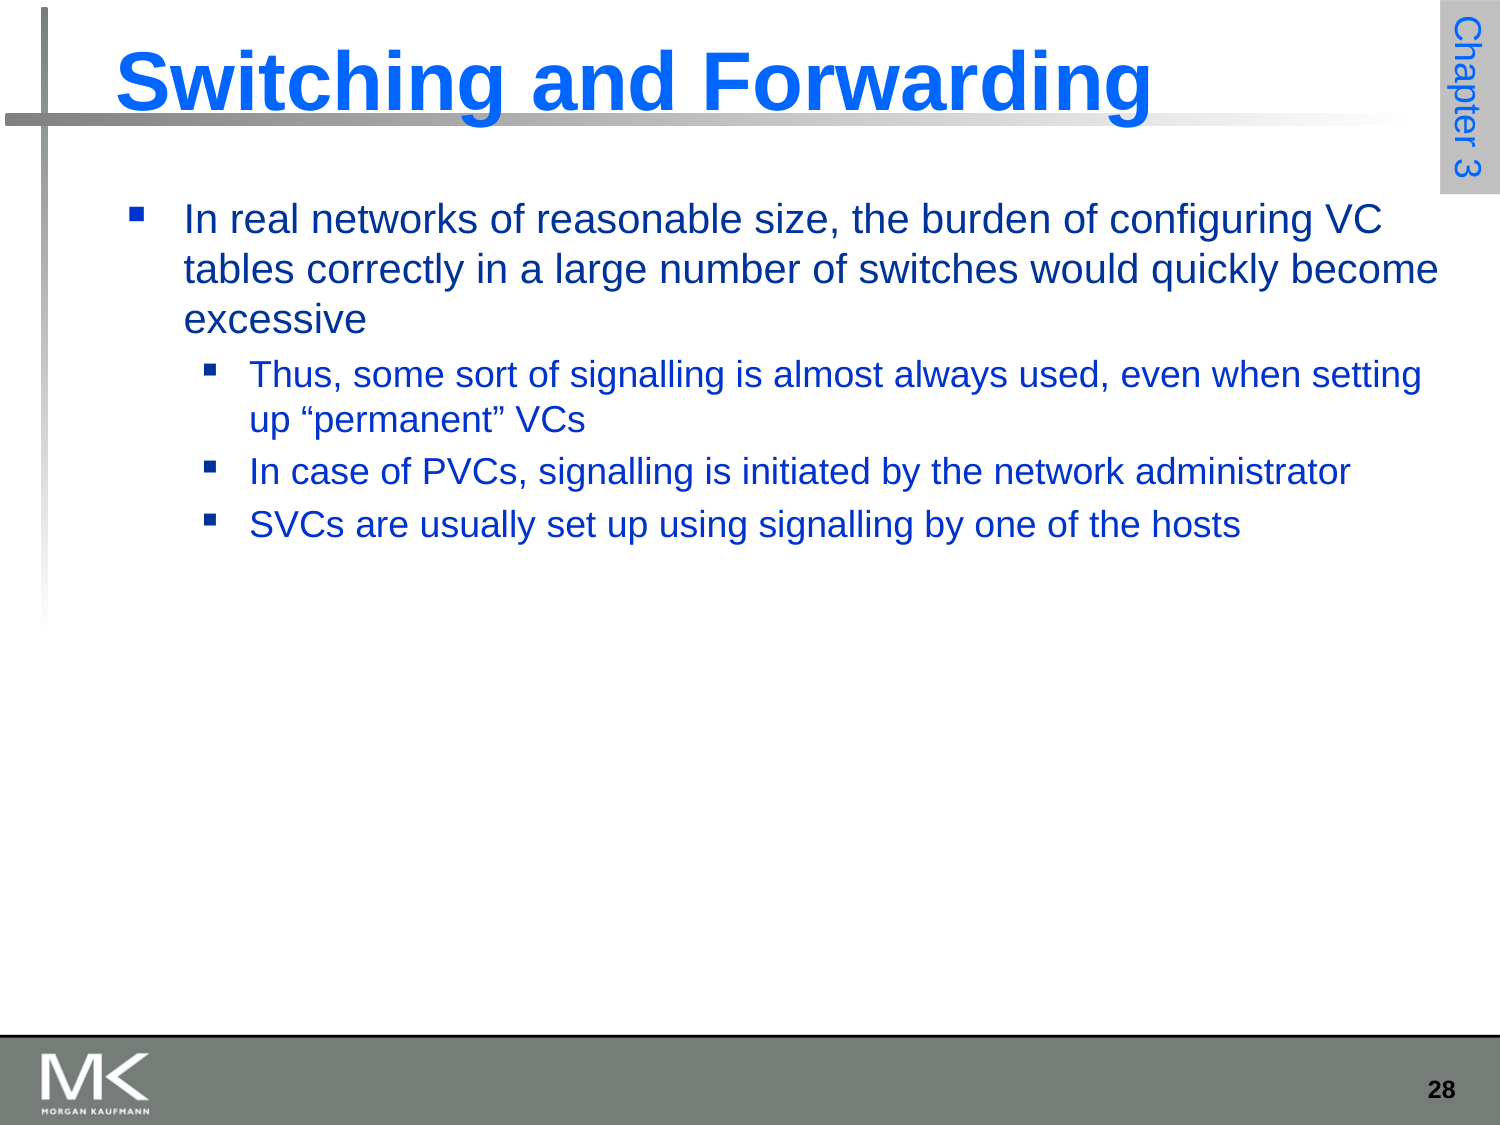

# Switching and Forwarding
In real networks of reasonable size, the burden of configuring VC tables correctly in a large number of switches would quickly become excessive
Thus, some sort of signalling is almost always used, even when setting up “permanent” VCs
In case of PVCs, signalling is initiated by the network administrator
SVCs are usually set up using signalling by one of the hosts